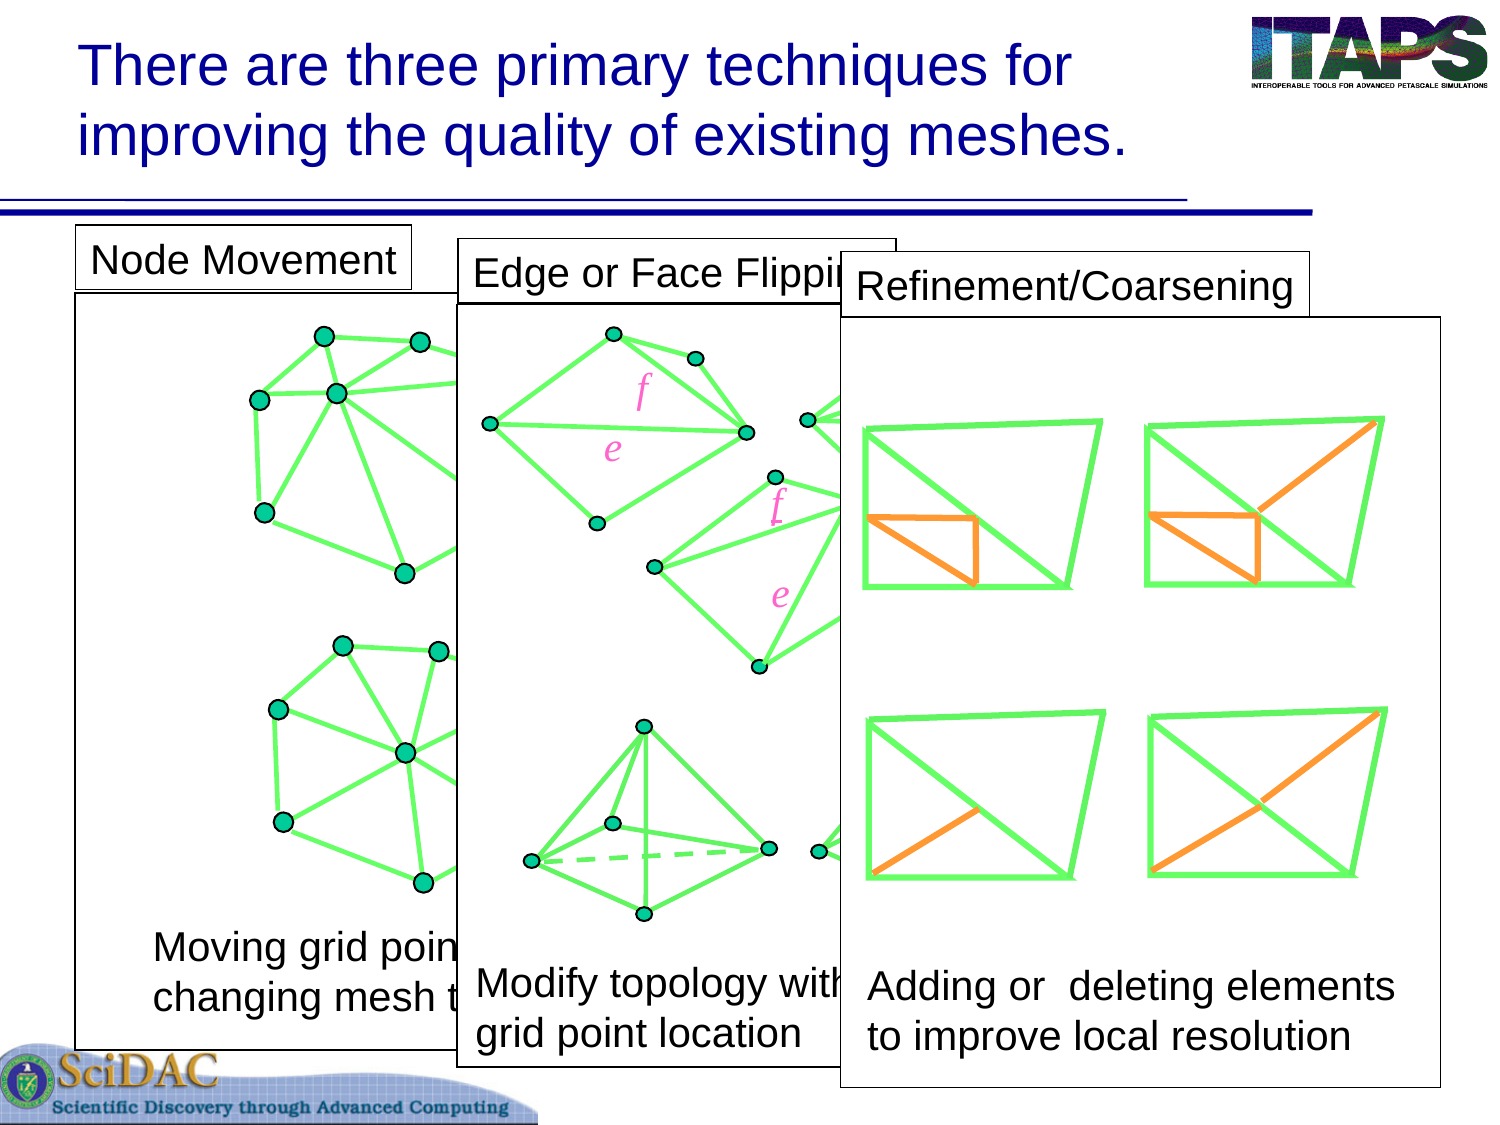

# There are three primary techniques for improving the quality of existing meshes.
Node Movement

Moving grid points without
changing mesh topology
Edge or Face Flipping

f

e

f

e

f

e

Modify topology without changing
grid point location
Refinement/Coarsening

Adding or  deleting elements
to improve local resolution